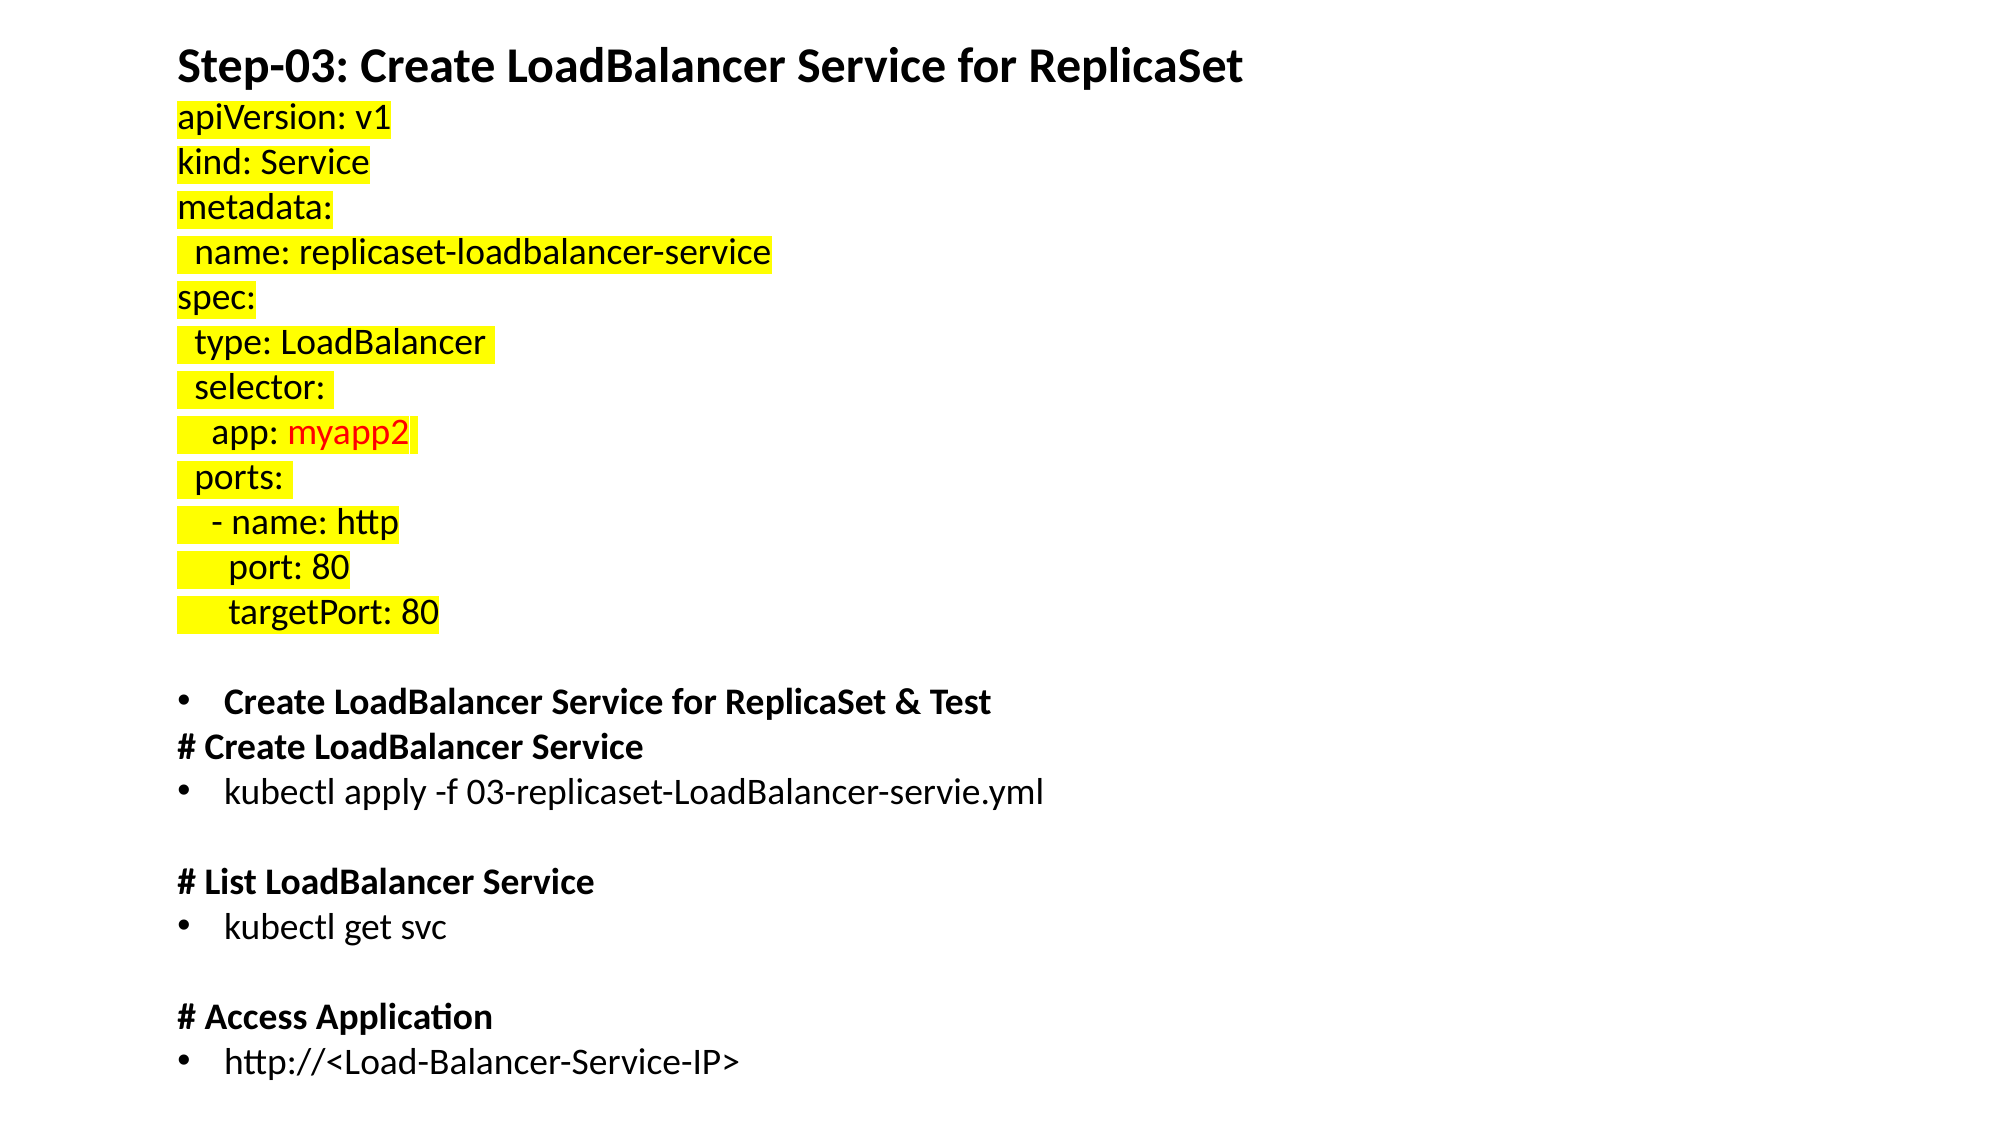

Step-03: Create LoadBalancer Service for ReplicaSet
apiVersion: v1
kind: Service
metadata:
  name: replicaset-loadbalancer-service
spec:
  type: LoadBalancer
  selector:
    app: myapp2
  ports:
    - name: http
      port: 80
      targetPort: 80

Create LoadBalancer Service for ReplicaSet & Test
# Create LoadBalancer Service
kubectl apply -f 03-replicaset-LoadBalancer-servie.yml

# List LoadBalancer Service
kubectl get svc

# Access Application
http://<Load-Balancer-Service-IP>